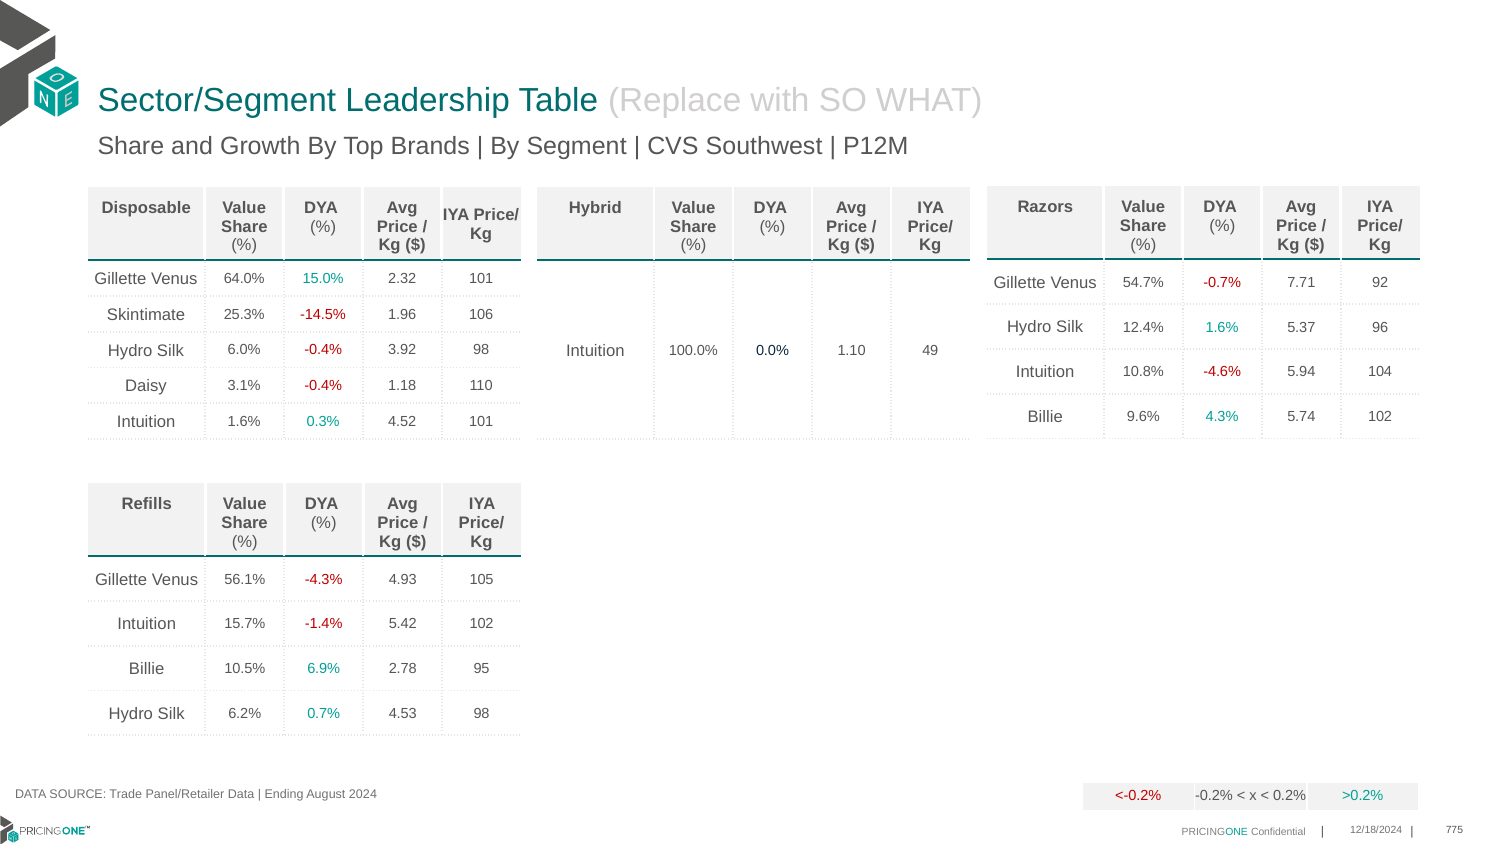

# Sector/Segment Leadership Table (Replace with SO WHAT)
Share and Growth By Top Brands | By Segment | CVS Southwest | P12M
| Razors | Value Share (%) | DYA (%) | Avg Price /Kg ($) | IYA Price/Kg |
| --- | --- | --- | --- | --- |
| Gillette Venus | 54.7% | -0.7% | 7.71 | 92 |
| Hydro Silk | 12.4% | 1.6% | 5.37 | 96 |
| Intuition | 10.8% | -4.6% | 5.94 | 104 |
| Billie | 9.6% | 4.3% | 5.74 | 102 |
| Disposable | Value Share (%) | DYA (%) | Avg Price /Kg ($) | IYA Price/ Kg |
| --- | --- | --- | --- | --- |
| Gillette Venus | 64.0% | 15.0% | 2.32 | 101 |
| Skintimate | 25.3% | -14.5% | 1.96 | 106 |
| Hydro Silk | 6.0% | -0.4% | 3.92 | 98 |
| Daisy | 3.1% | -0.4% | 1.18 | 110 |
| Intuition | 1.6% | 0.3% | 4.52 | 101 |
| Hybrid | Value Share (%) | DYA (%) | Avg Price /Kg ($) | IYA Price/Kg |
| --- | --- | --- | --- | --- |
| Intuition | 100.0% | 0.0% | 1.10 | 49 |
| Refills | Value Share (%) | DYA (%) | Avg Price /Kg ($) | IYA Price/Kg |
| --- | --- | --- | --- | --- |
| Gillette Venus | 56.1% | -4.3% | 4.93 | 105 |
| Intuition | 15.7% | -1.4% | 5.42 | 102 |
| Billie | 10.5% | 6.9% | 2.78 | 95 |
| Hydro Silk | 6.2% | 0.7% | 4.53 | 98 |
DATA SOURCE: Trade Panel/Retailer Data | Ending August 2024
| <-0.2% | -0.2% < x < 0.2% | >0.2% |
| --- | --- | --- |

12/18/2024
775